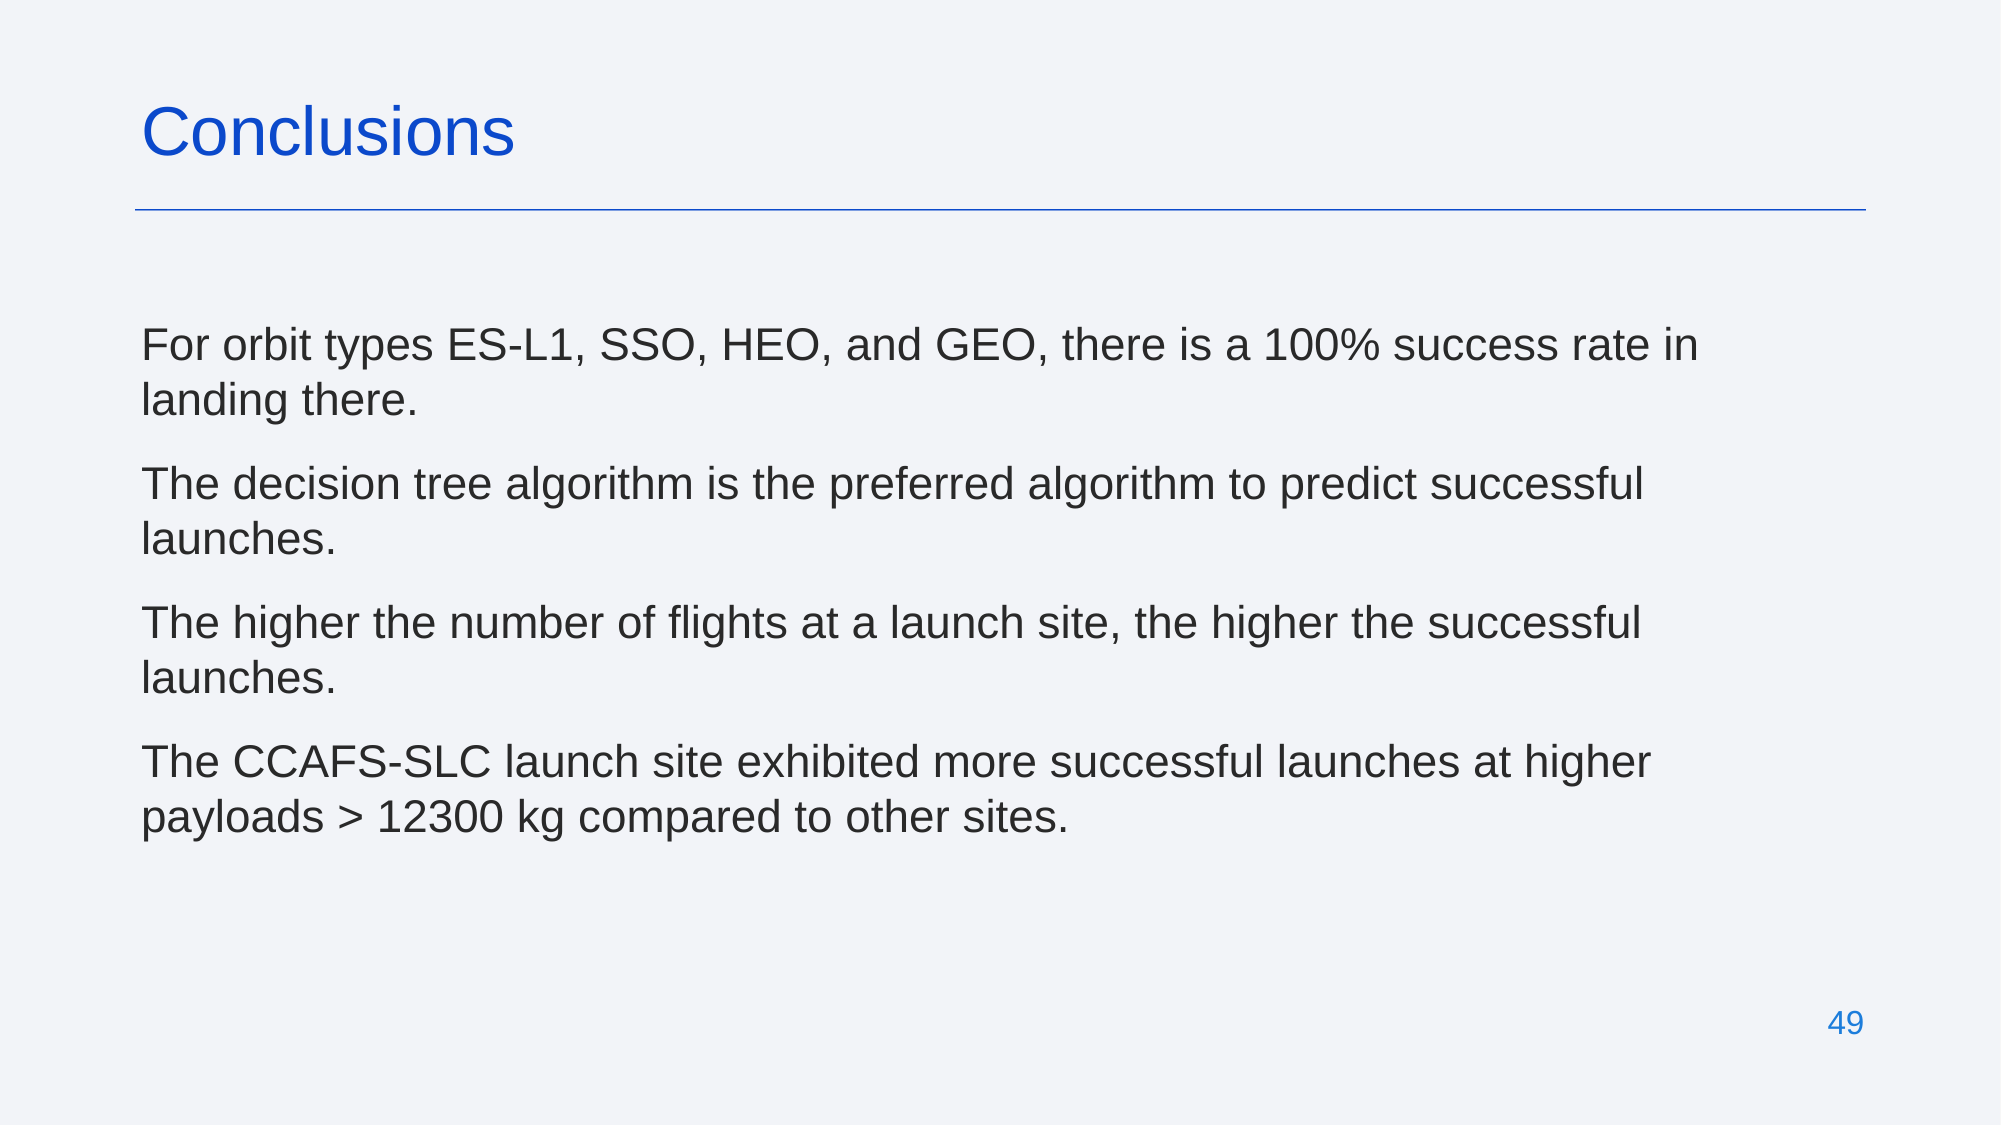

Conclusions
For orbit types ES-L1, SSO, HEO, and GEO, there is a 100% success rate in landing there.
The decision tree algorithm is the preferred algorithm to predict successful launches.
The higher the number of flights at a launch site, the higher the successful launches.
The CCAFS-SLC launch site exhibited more successful launches at higher payloads > 12300 kg compared to other sites.
49